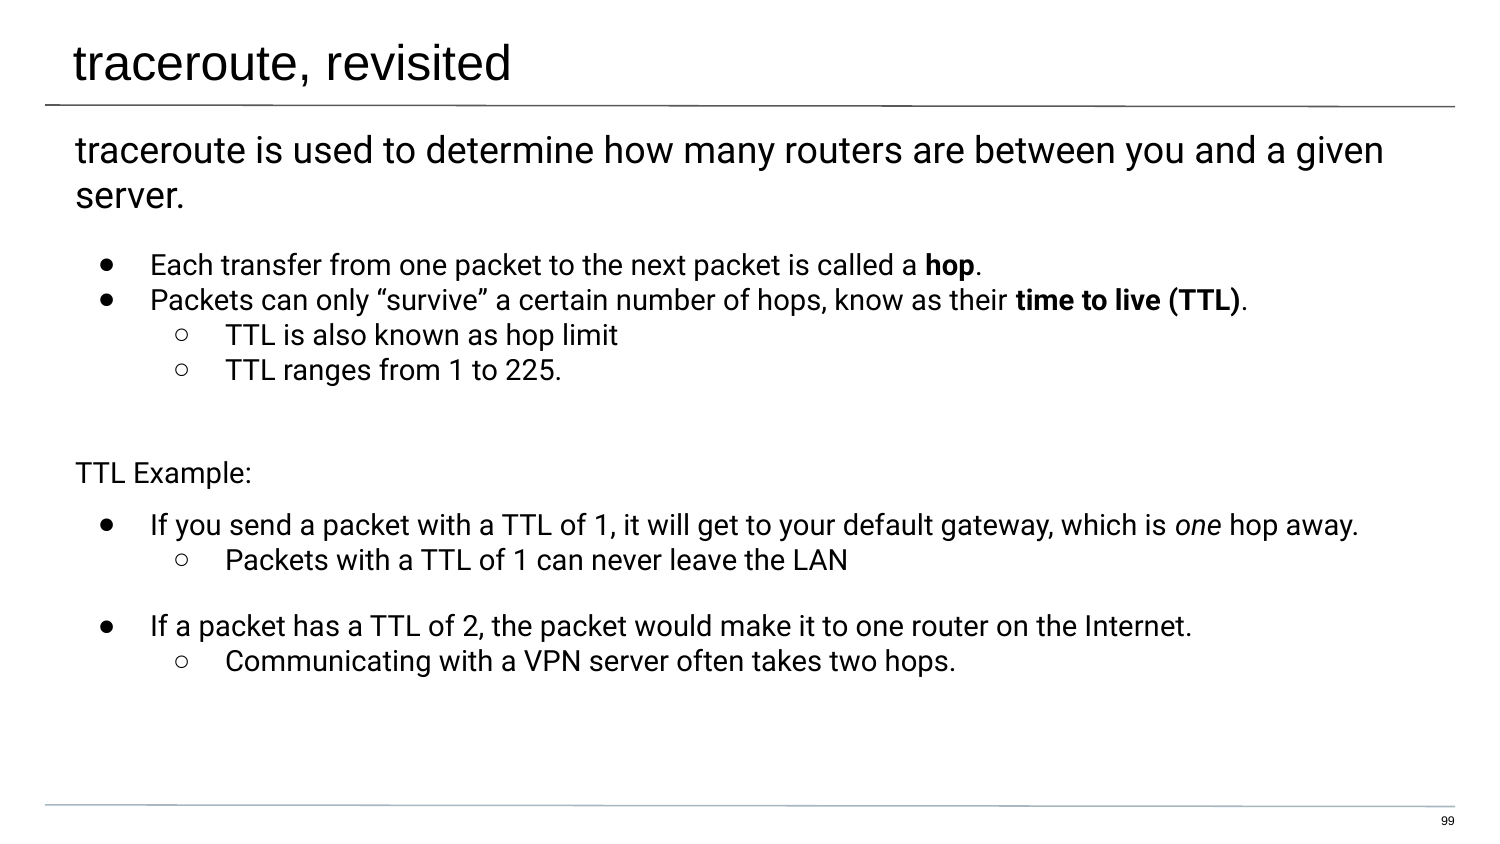

# traceroute, revisited
traceroute is used to determine how many routers are between you and a given server.
Each transfer from one packet to the next packet is called a hop.
Packets can only “survive” a certain number of hops, know as their time to live (TTL).
TTL is also known as hop limit
TTL ranges from 1 to 225.

TTL Example:
If you send a packet with a TTL of 1, it will get to your default gateway, which is one hop away.
Packets with a TTL of 1 can never leave the LAN

If a packet has a TTL of 2, the packet would make it to one router on the Internet.
Communicating with a VPN server often takes two hops.

99